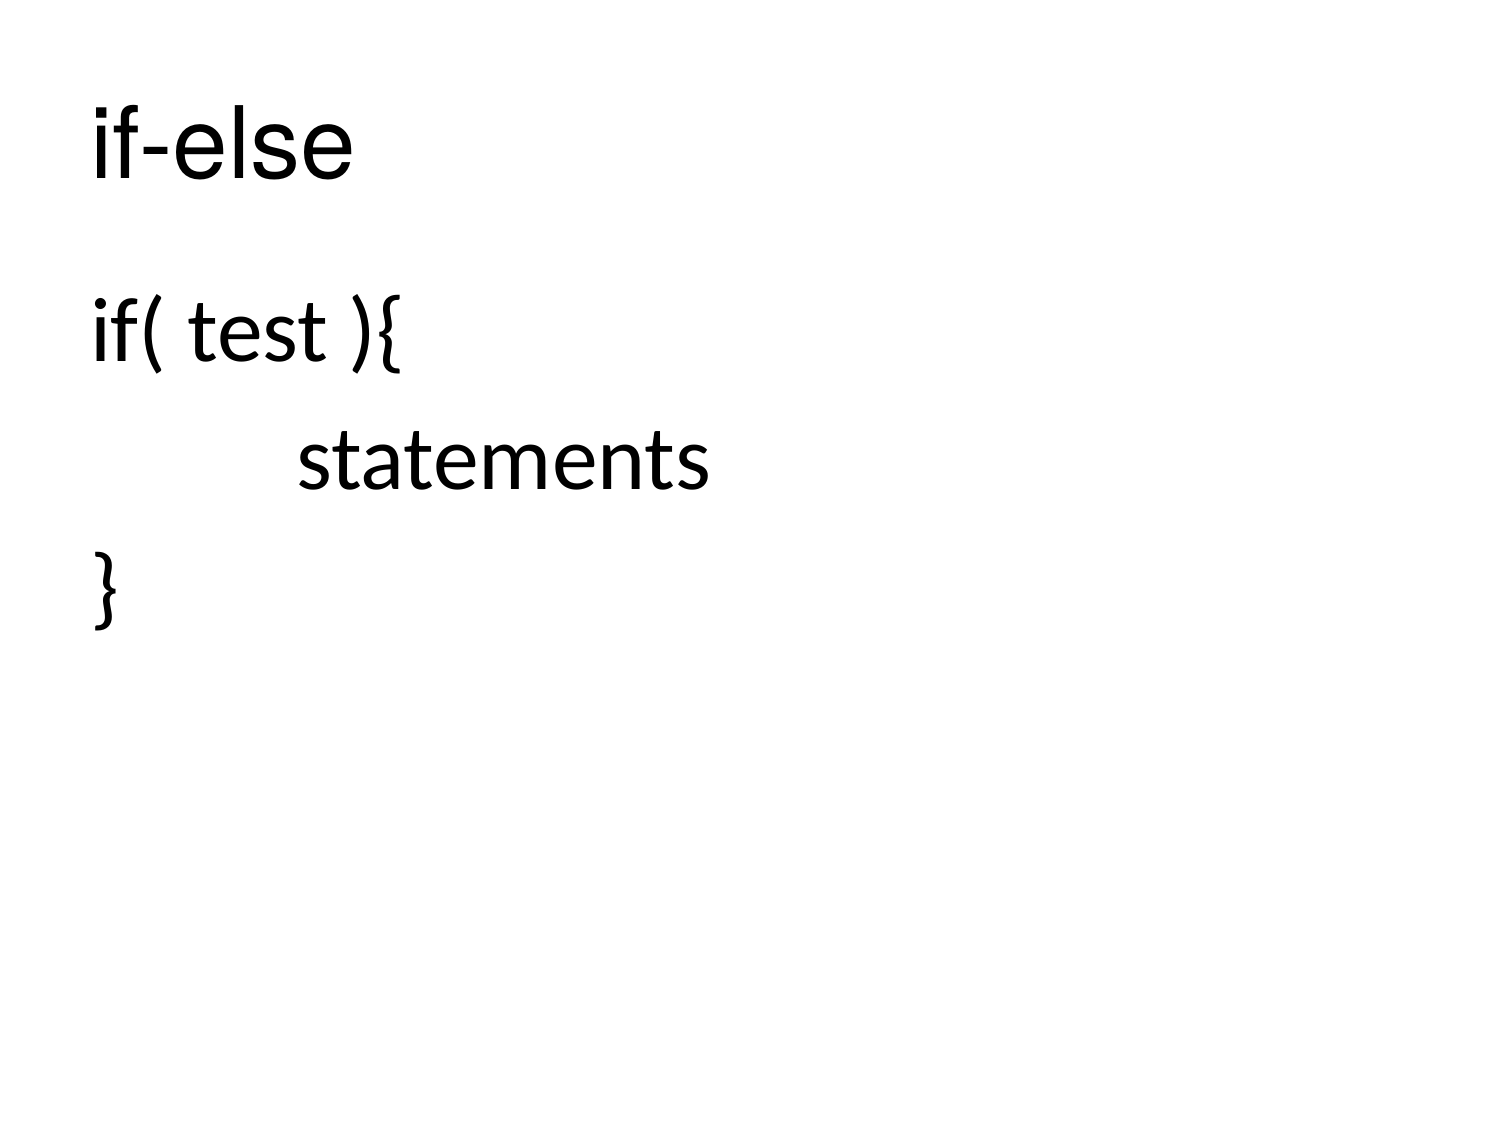

# if-else
if( test ){
		statements
}